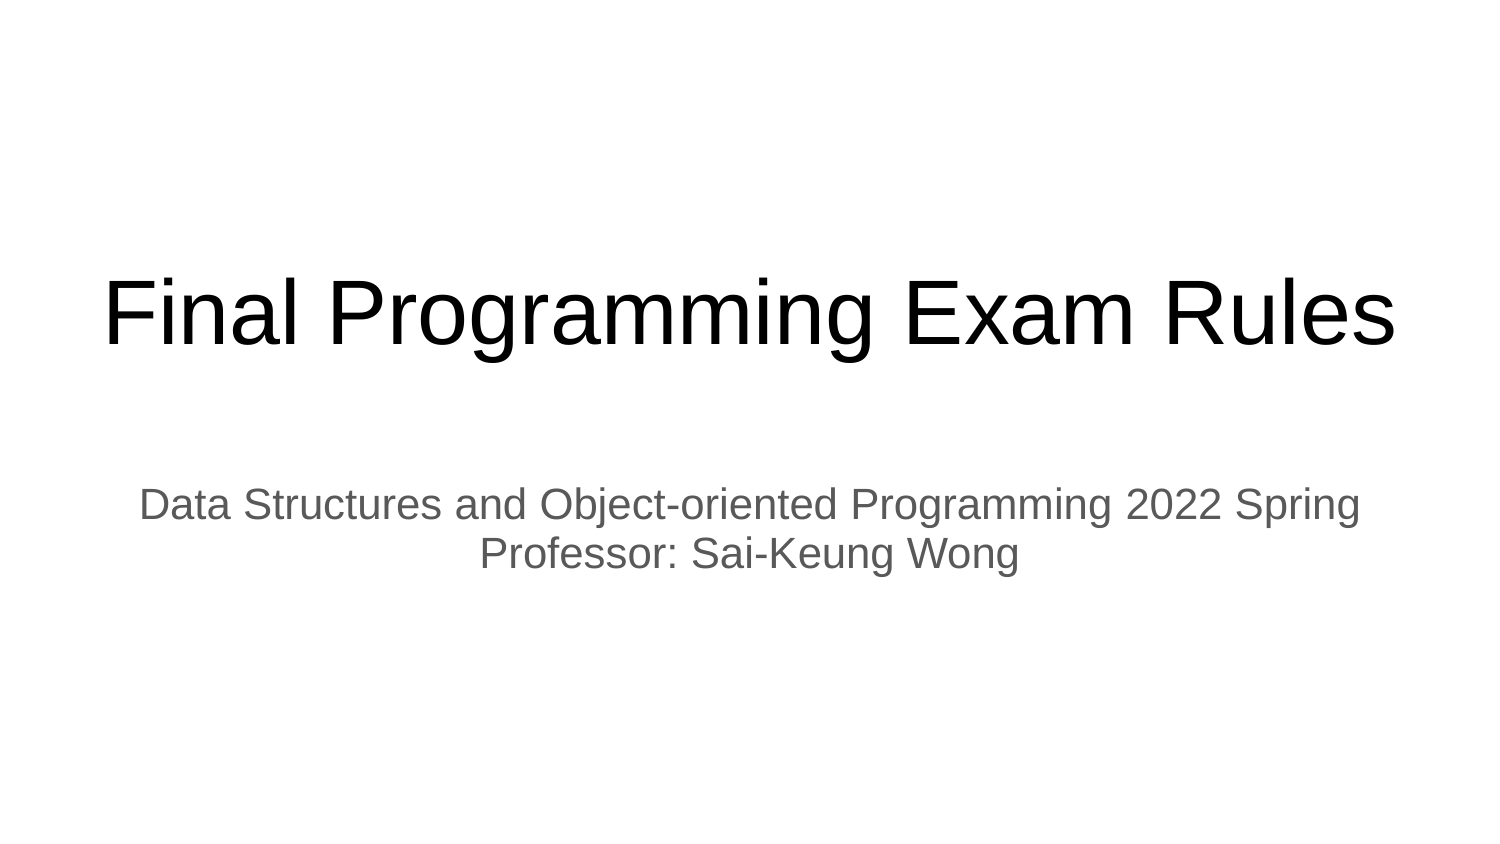

# Final Programming Exam Rules
Data Structures and Object-oriented Programming 2022 Spring
Professor: Sai-Keung Wong